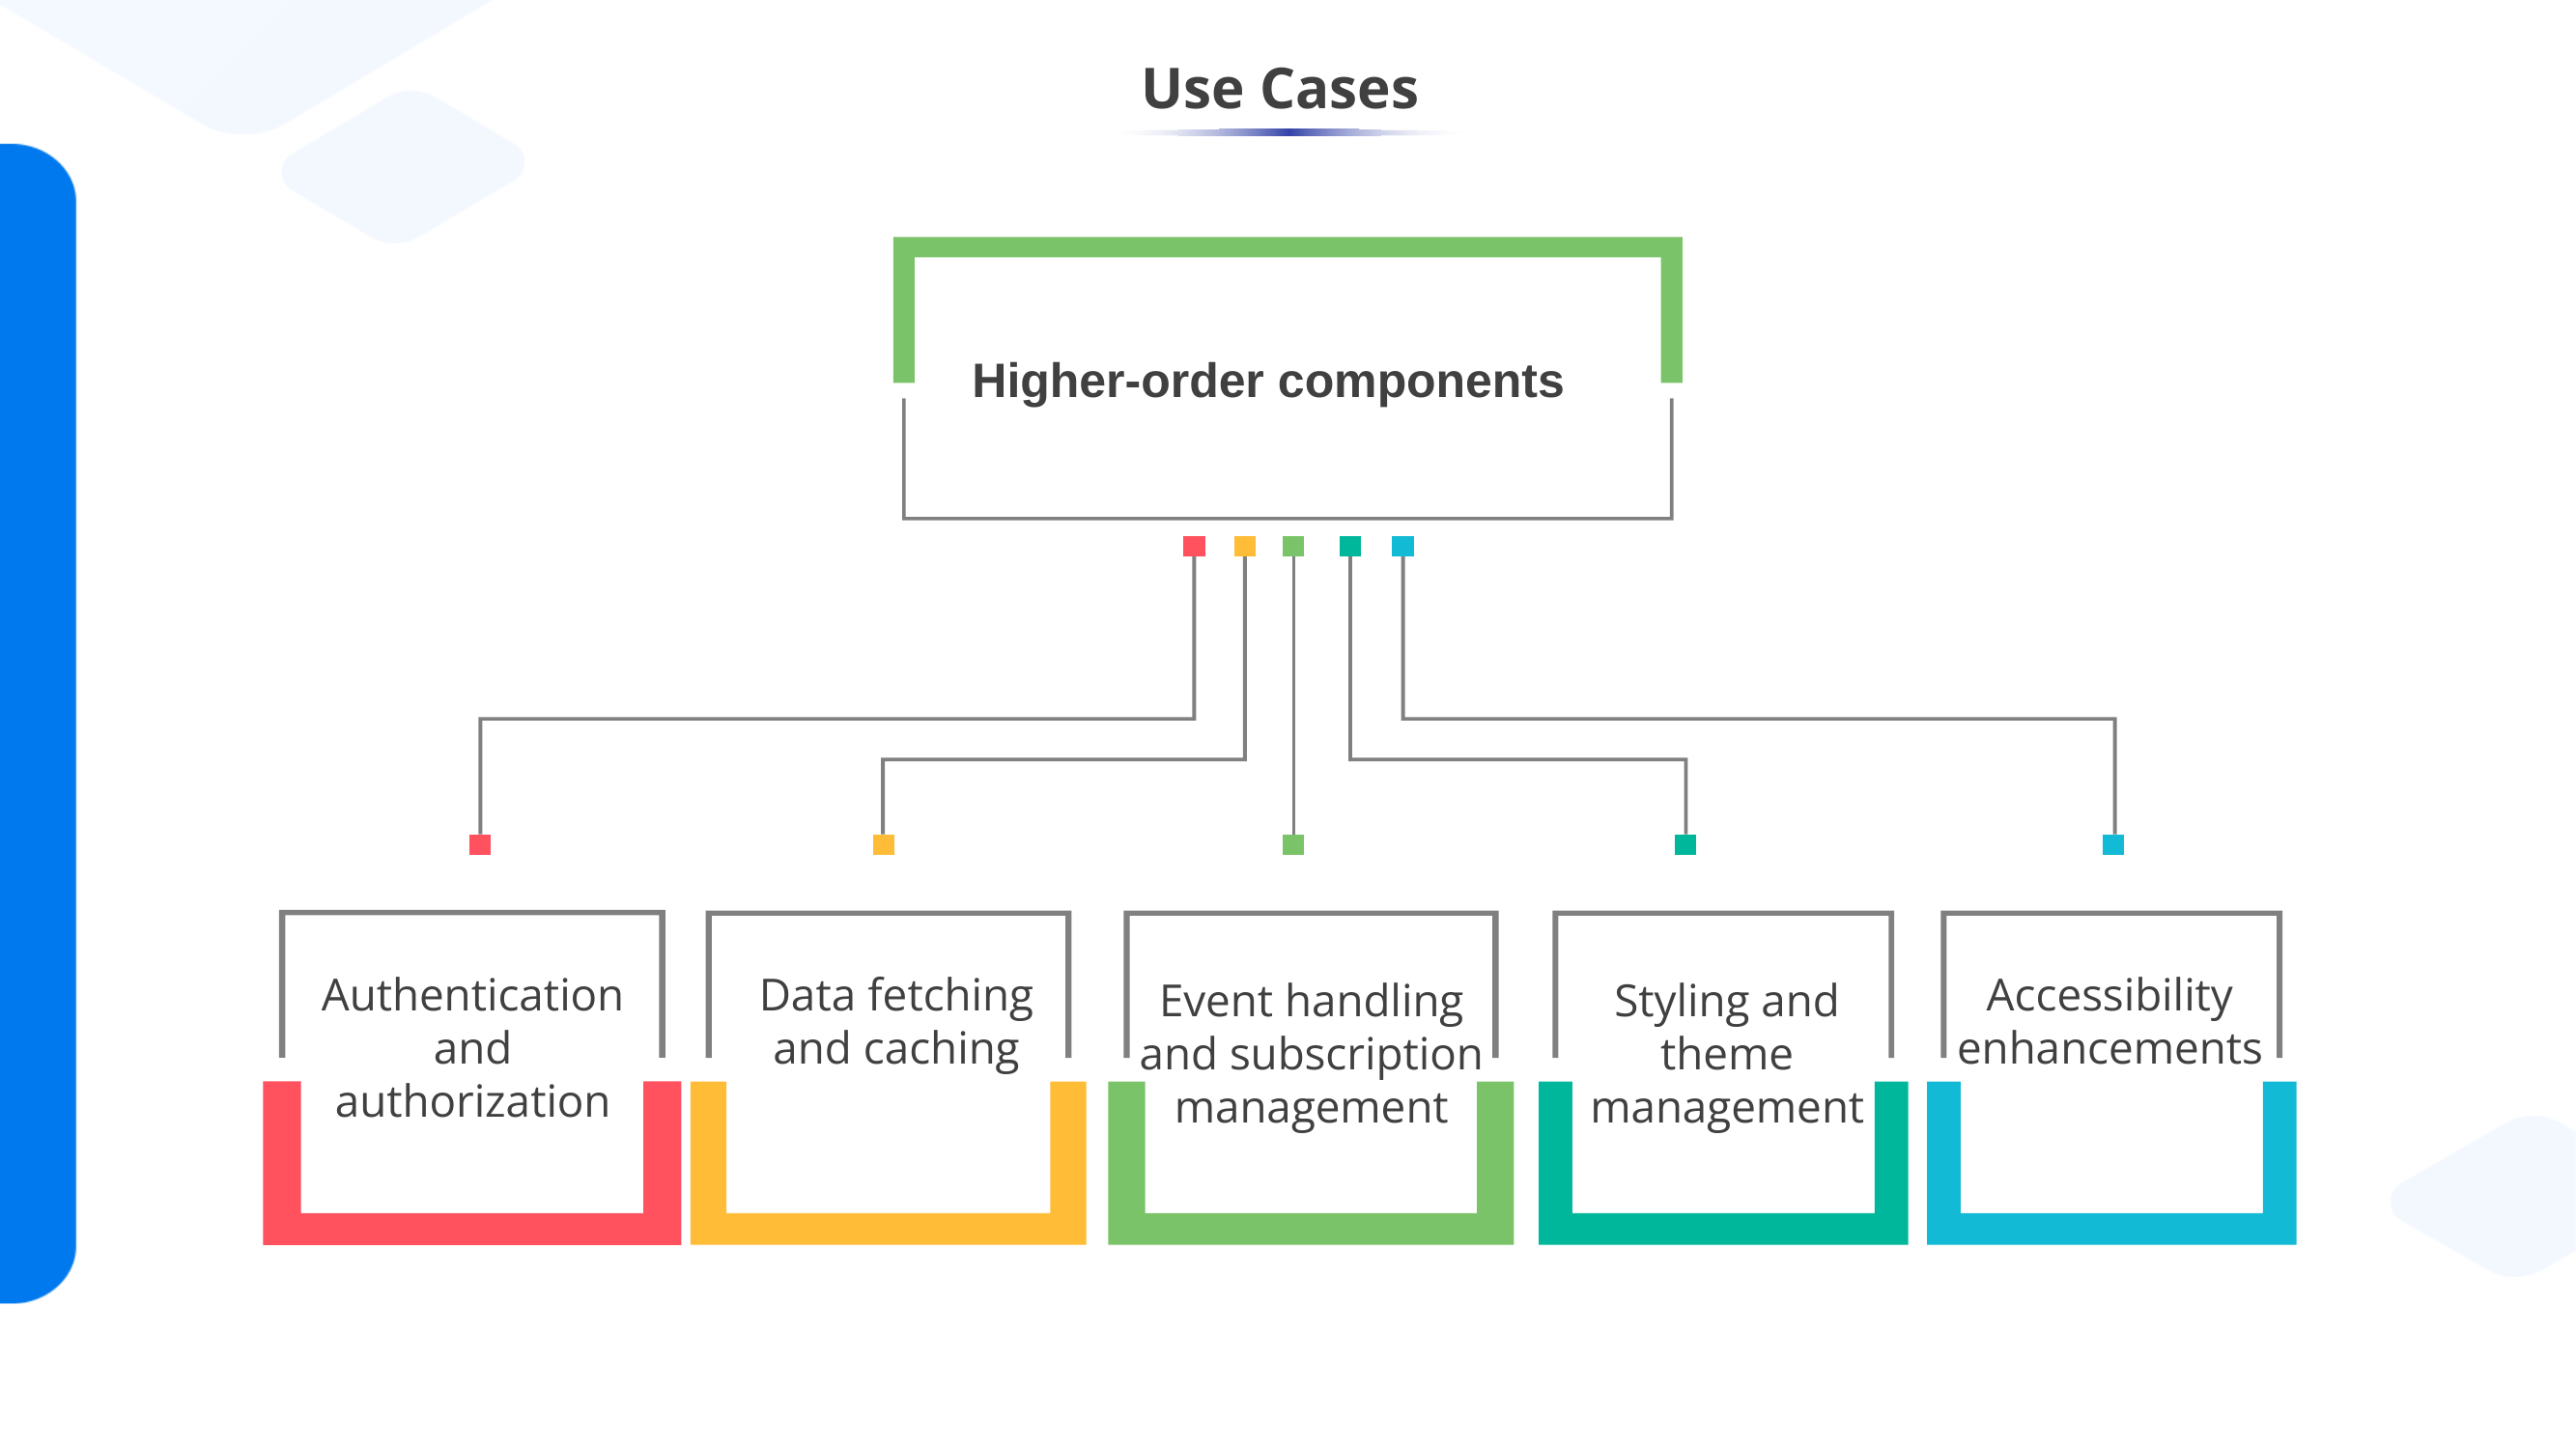

# Use Cases

Higher-order components

Data fetching and caching
Accessibility enhancements
Authentication and authorization
Event handling and subscription management
Styling and theme management